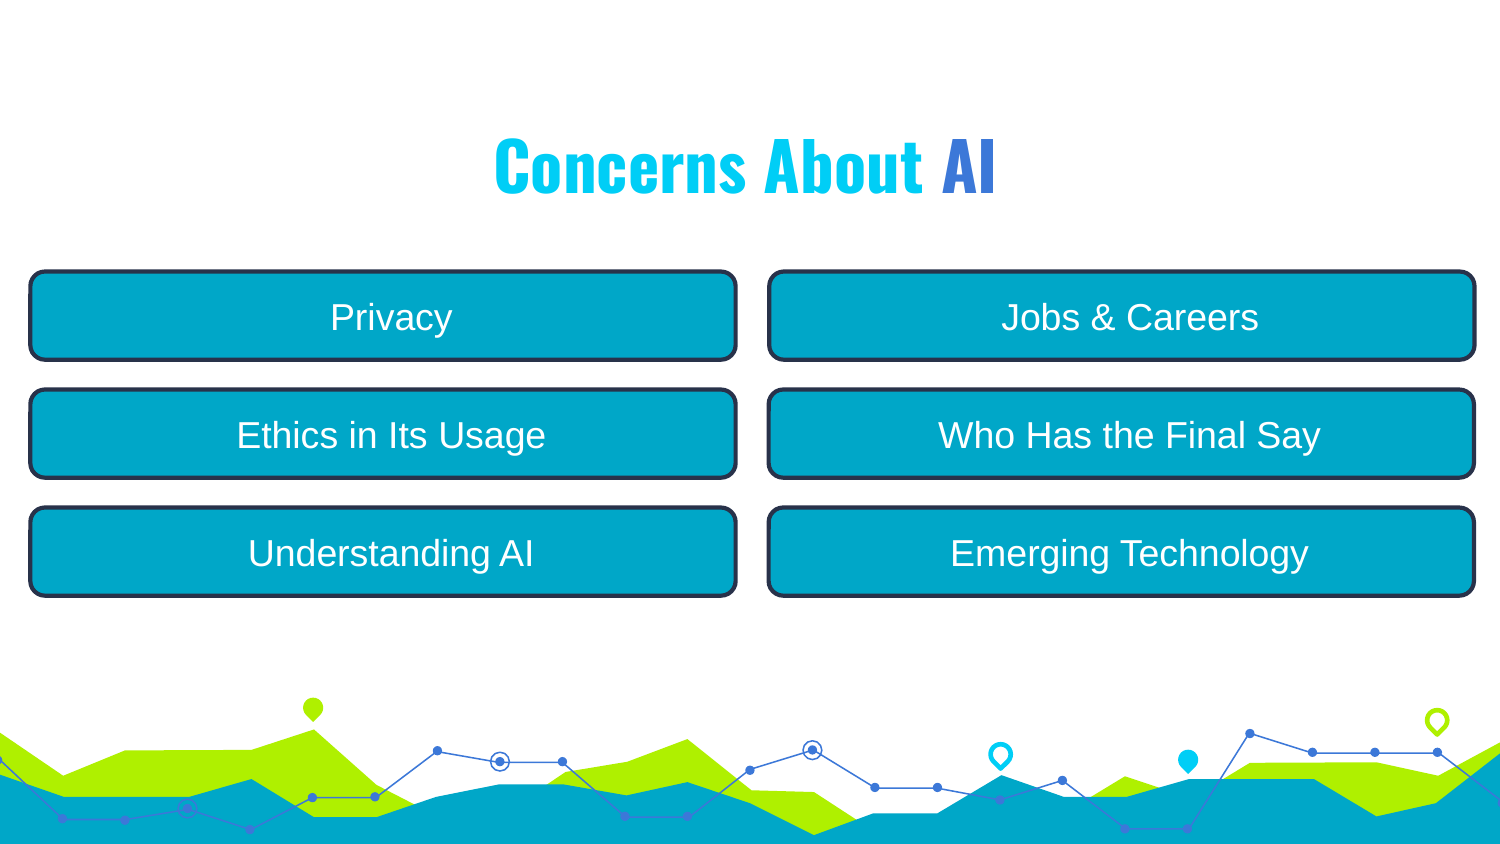

# Concerns About AI
Privacy
Jobs & Careers
Ethics in Its Usage
Who Has the Final Say
Understanding AI
Emerging Technology